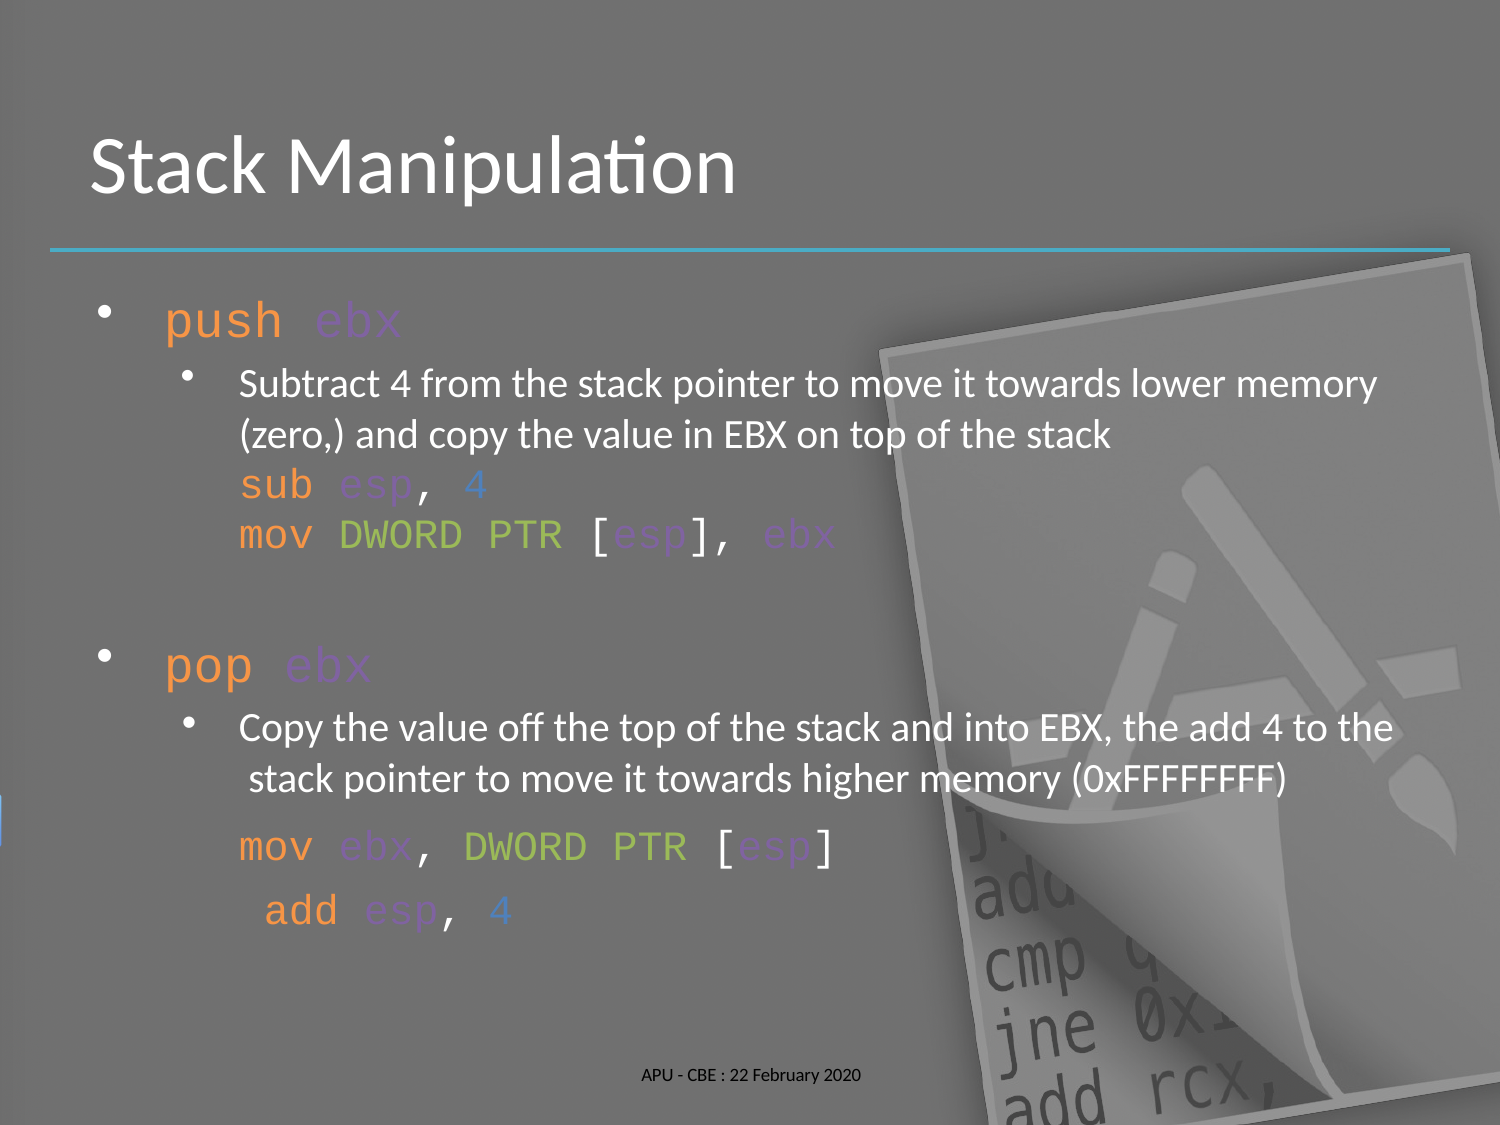

# Stack Manipulation

push ebx
Subtract 4 from the stack pointer to move it towards lower memory  (zero,) and copy the value in EBX on top of the stack
sub esp, 4
mov DWORD PTR [esp], ebx

pop ebx
Copy the value off the top of the stack and into EBX, the add 4 to the  stack pointer to move it towards higher memory (0xFFFFFFFF)
mov ebx, DWORD PTR [esp]  add esp, 4
APU - CBE : 22 February 2020